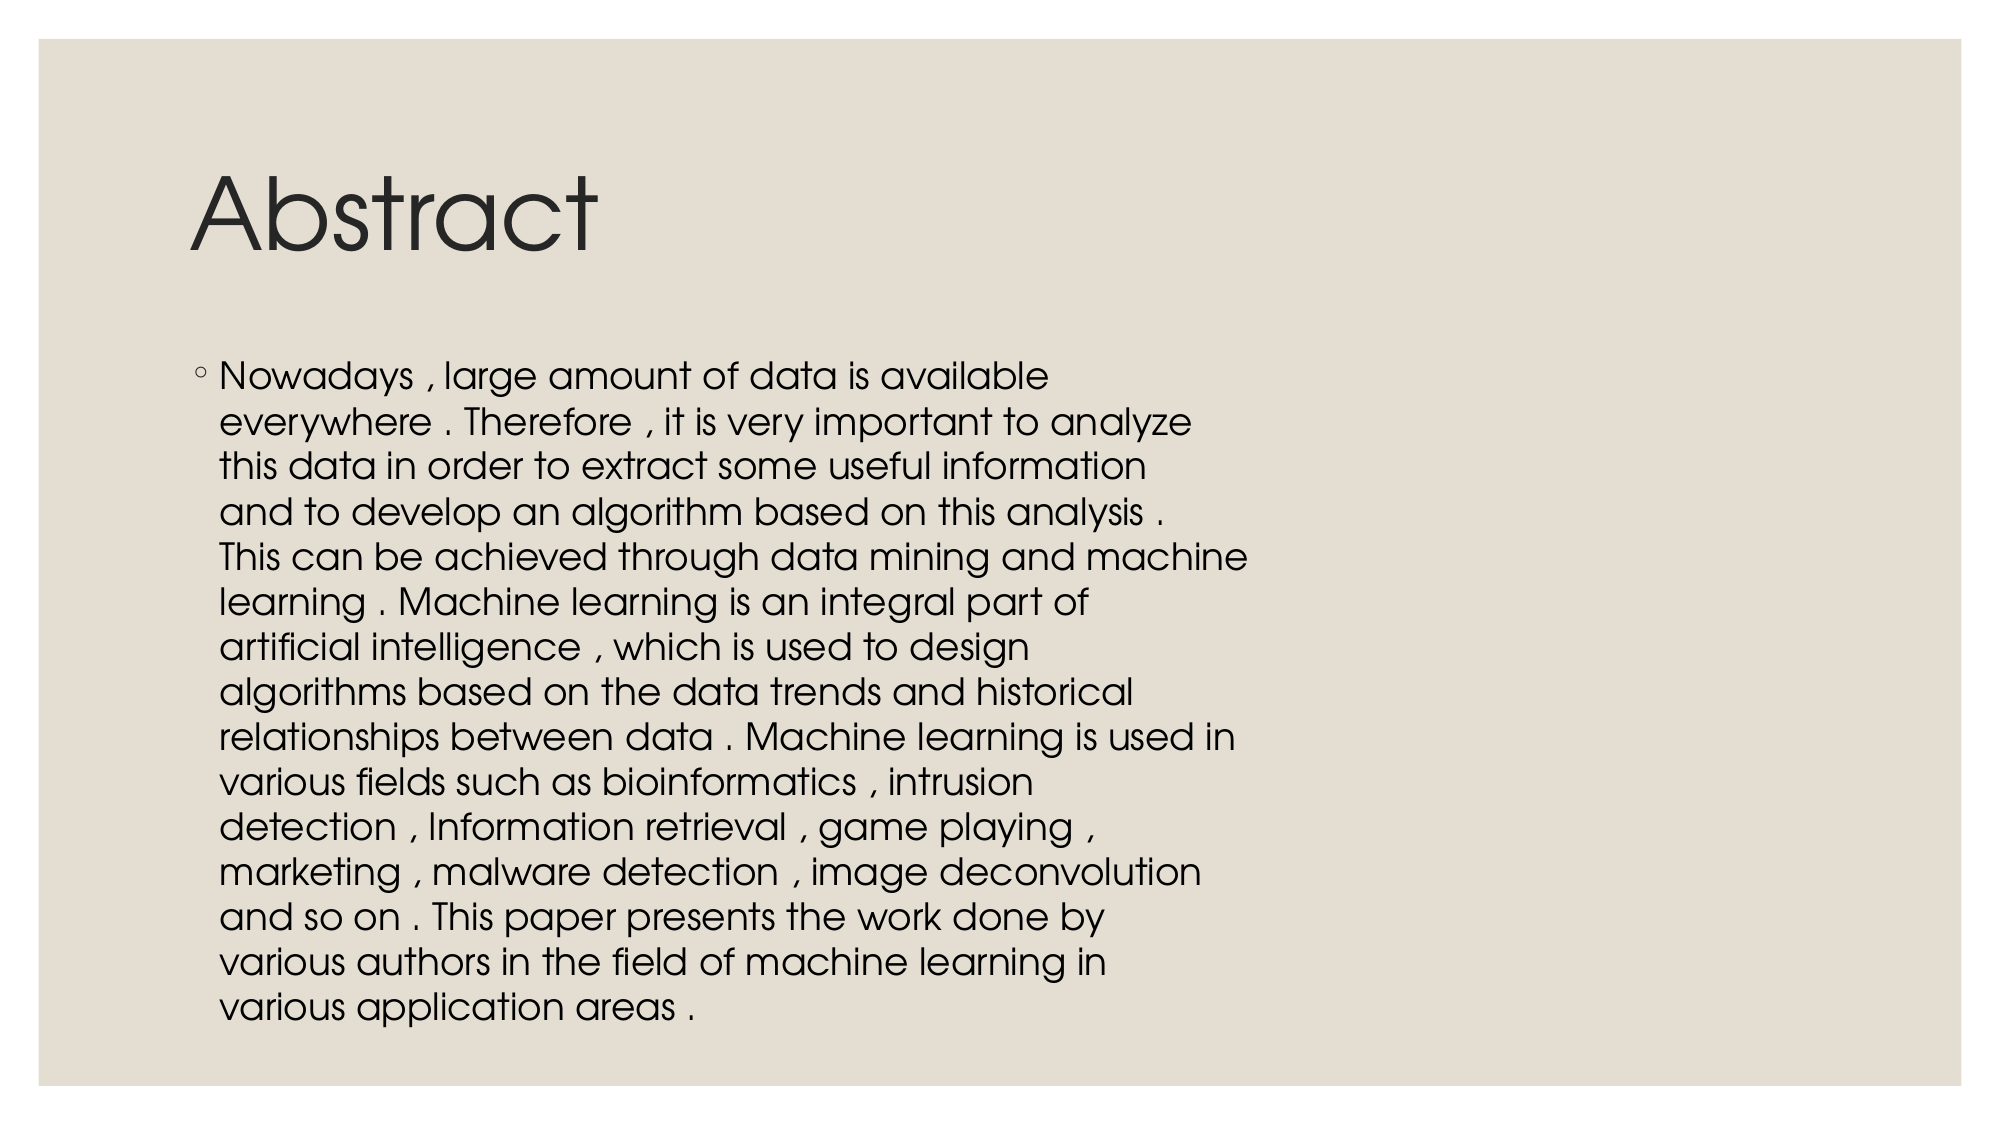

# Abstract
Nowadays , large amount of data is available
everywhere . Therefore , it is very important to analyze
this data in order to extract some useful information
and to develop an algorithm based on this analysis .
This can be achieved through data mining and machine
learning . Machine learning is an integral part of
artificial intelligence , which is used to design
algorithms based on the data trends and historical
relationships between data . Machine learning is used in
various fields such as bioinformatics , intrusion
detection , Information retrieval , game playing ,
marketing , malware detection , image deconvolution
and so on . This paper presents the work done by
various authors in the field of machine learning in
various application areas .